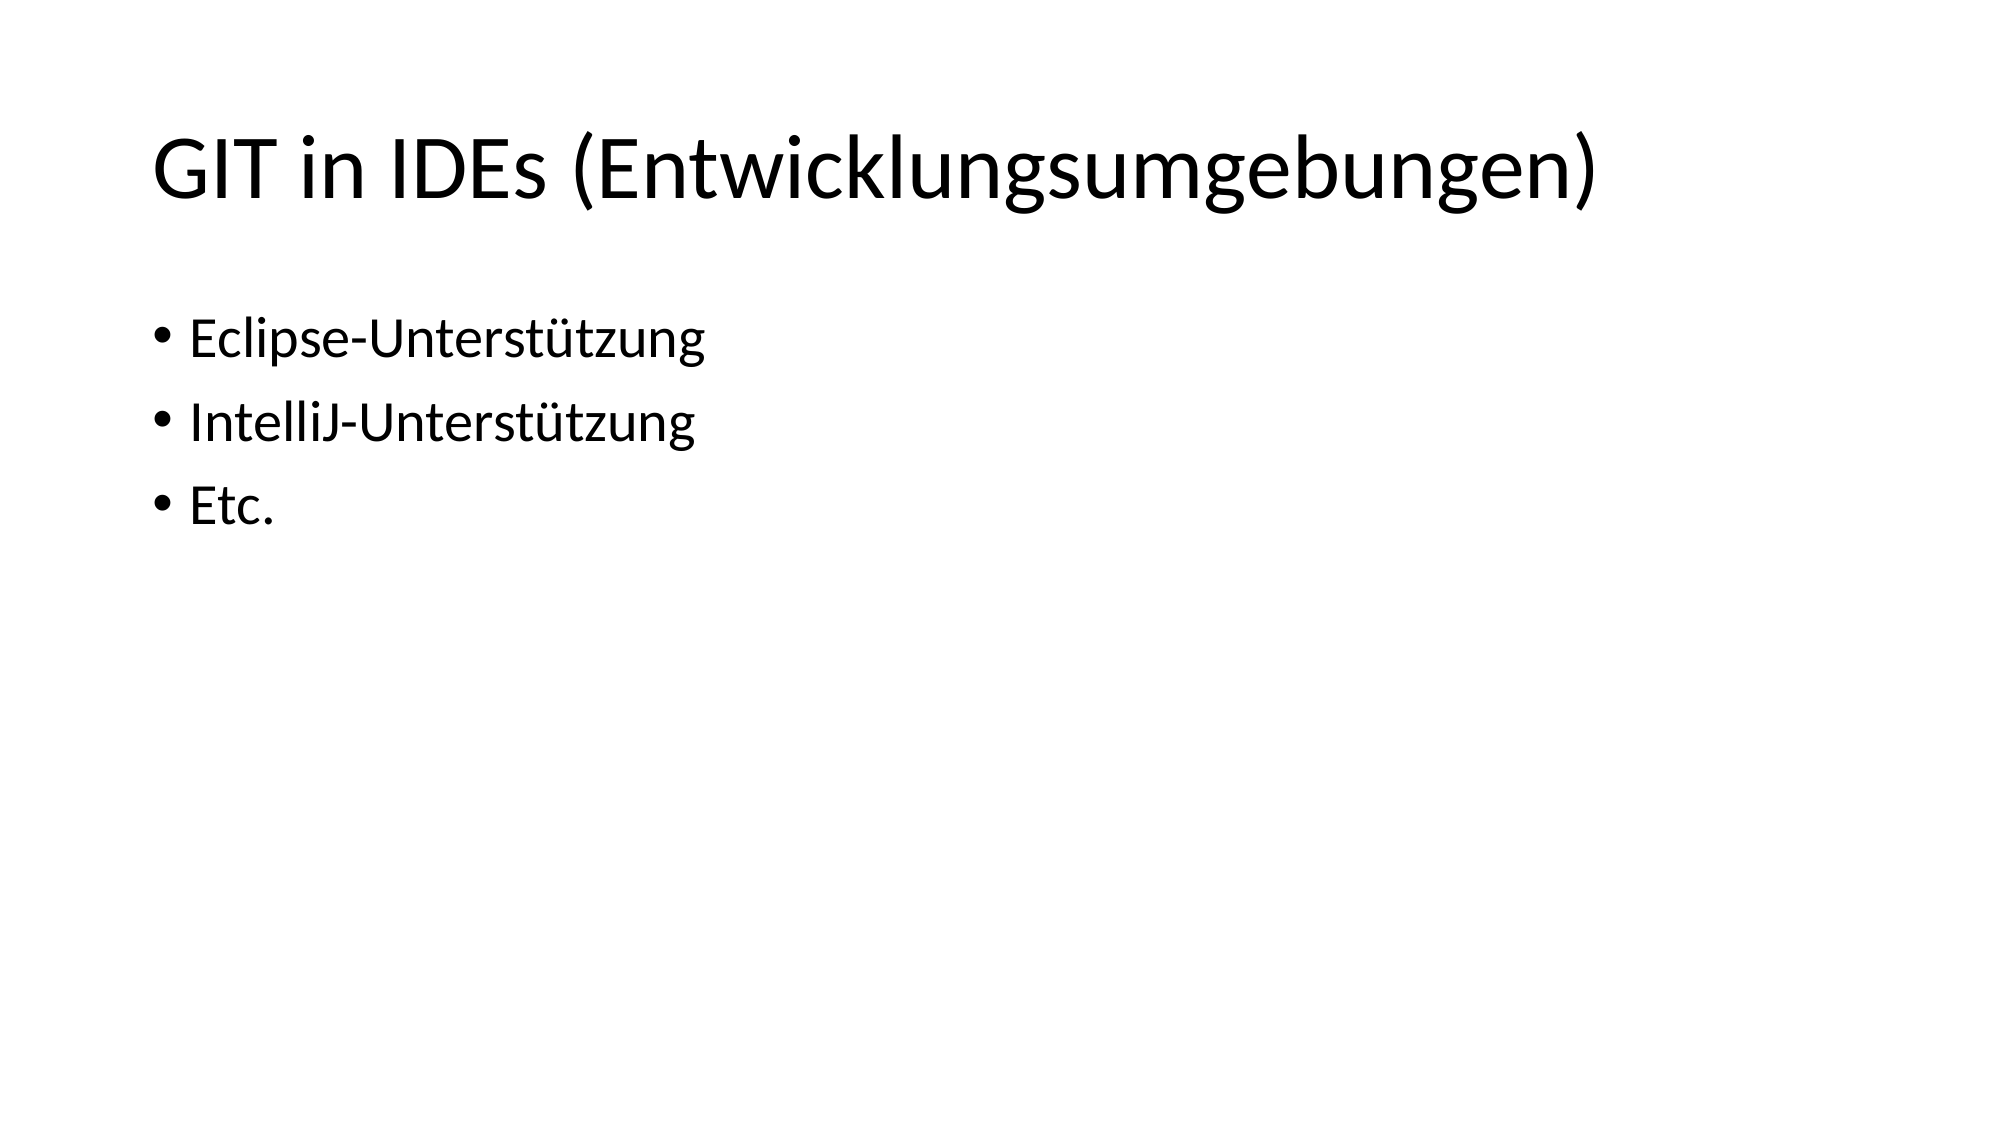

# GIT in IDEs (Entwicklungsumgebungen)
Eclipse-Unterstützung
IntelliJ-Unterstützung
Etc.